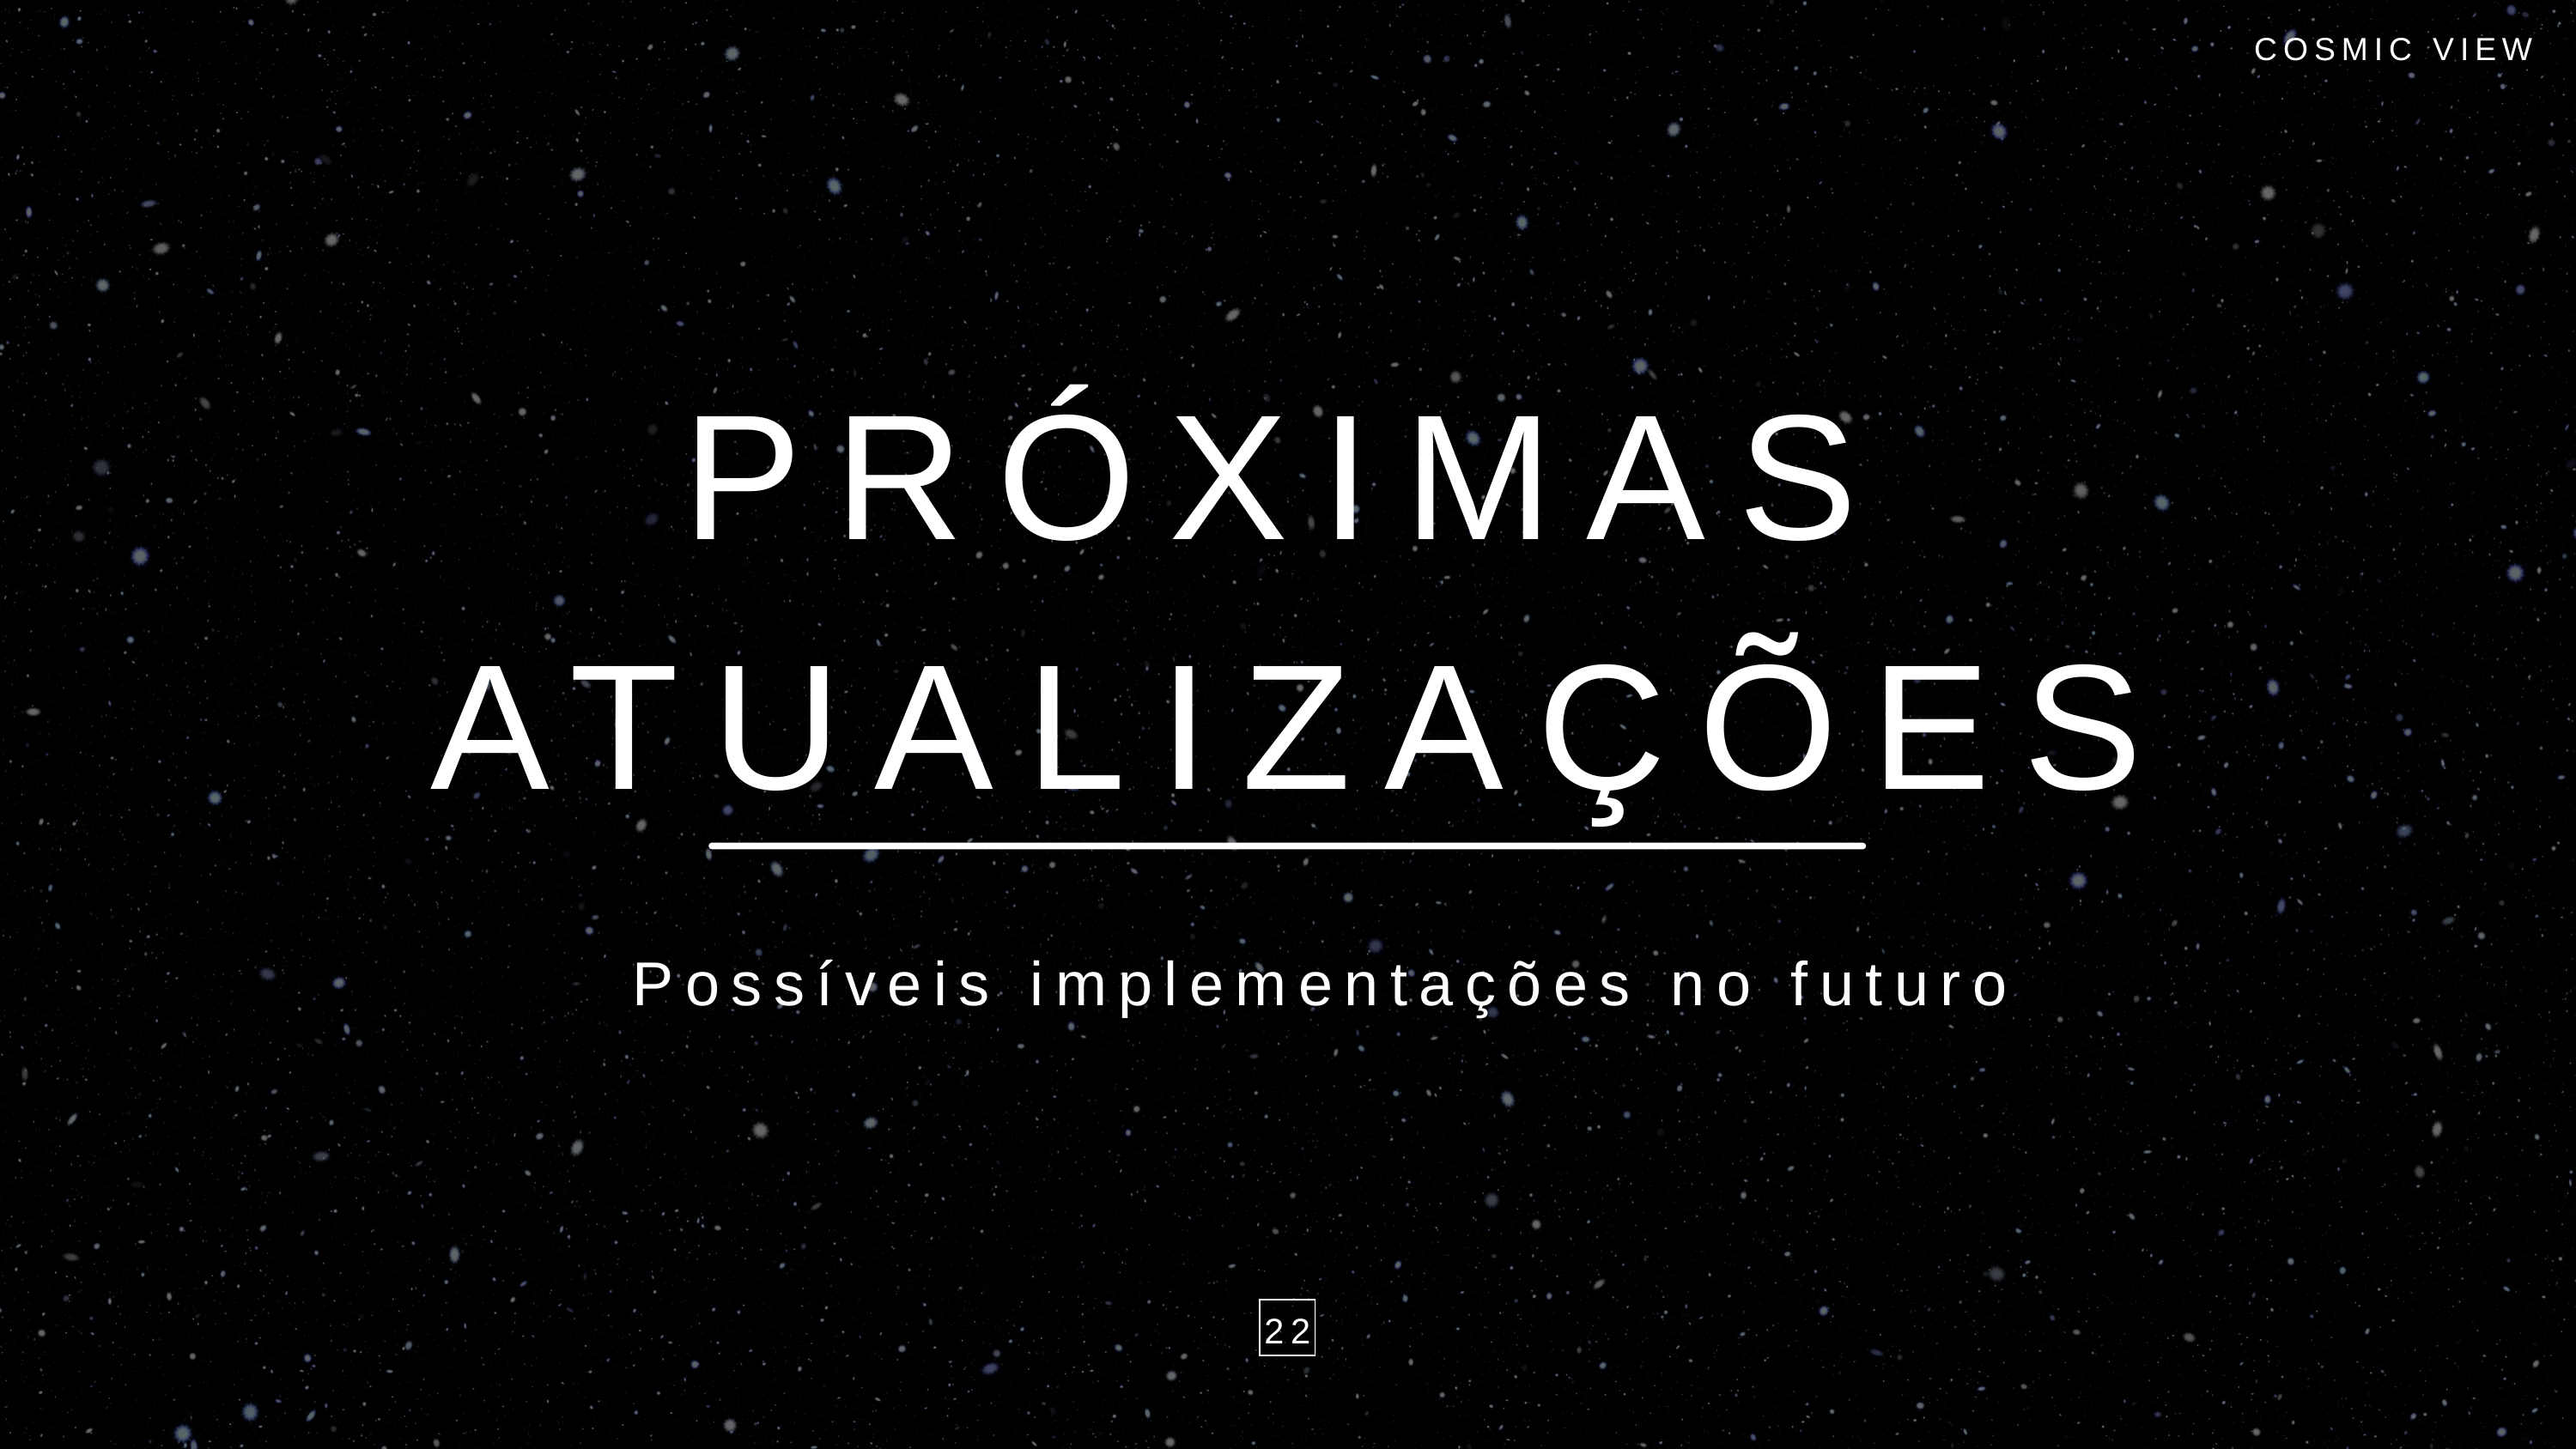

COSMIC VIEW
PRÓXIMAS ATUALIZAÇÕES

Possíveis implementações no futuro

22